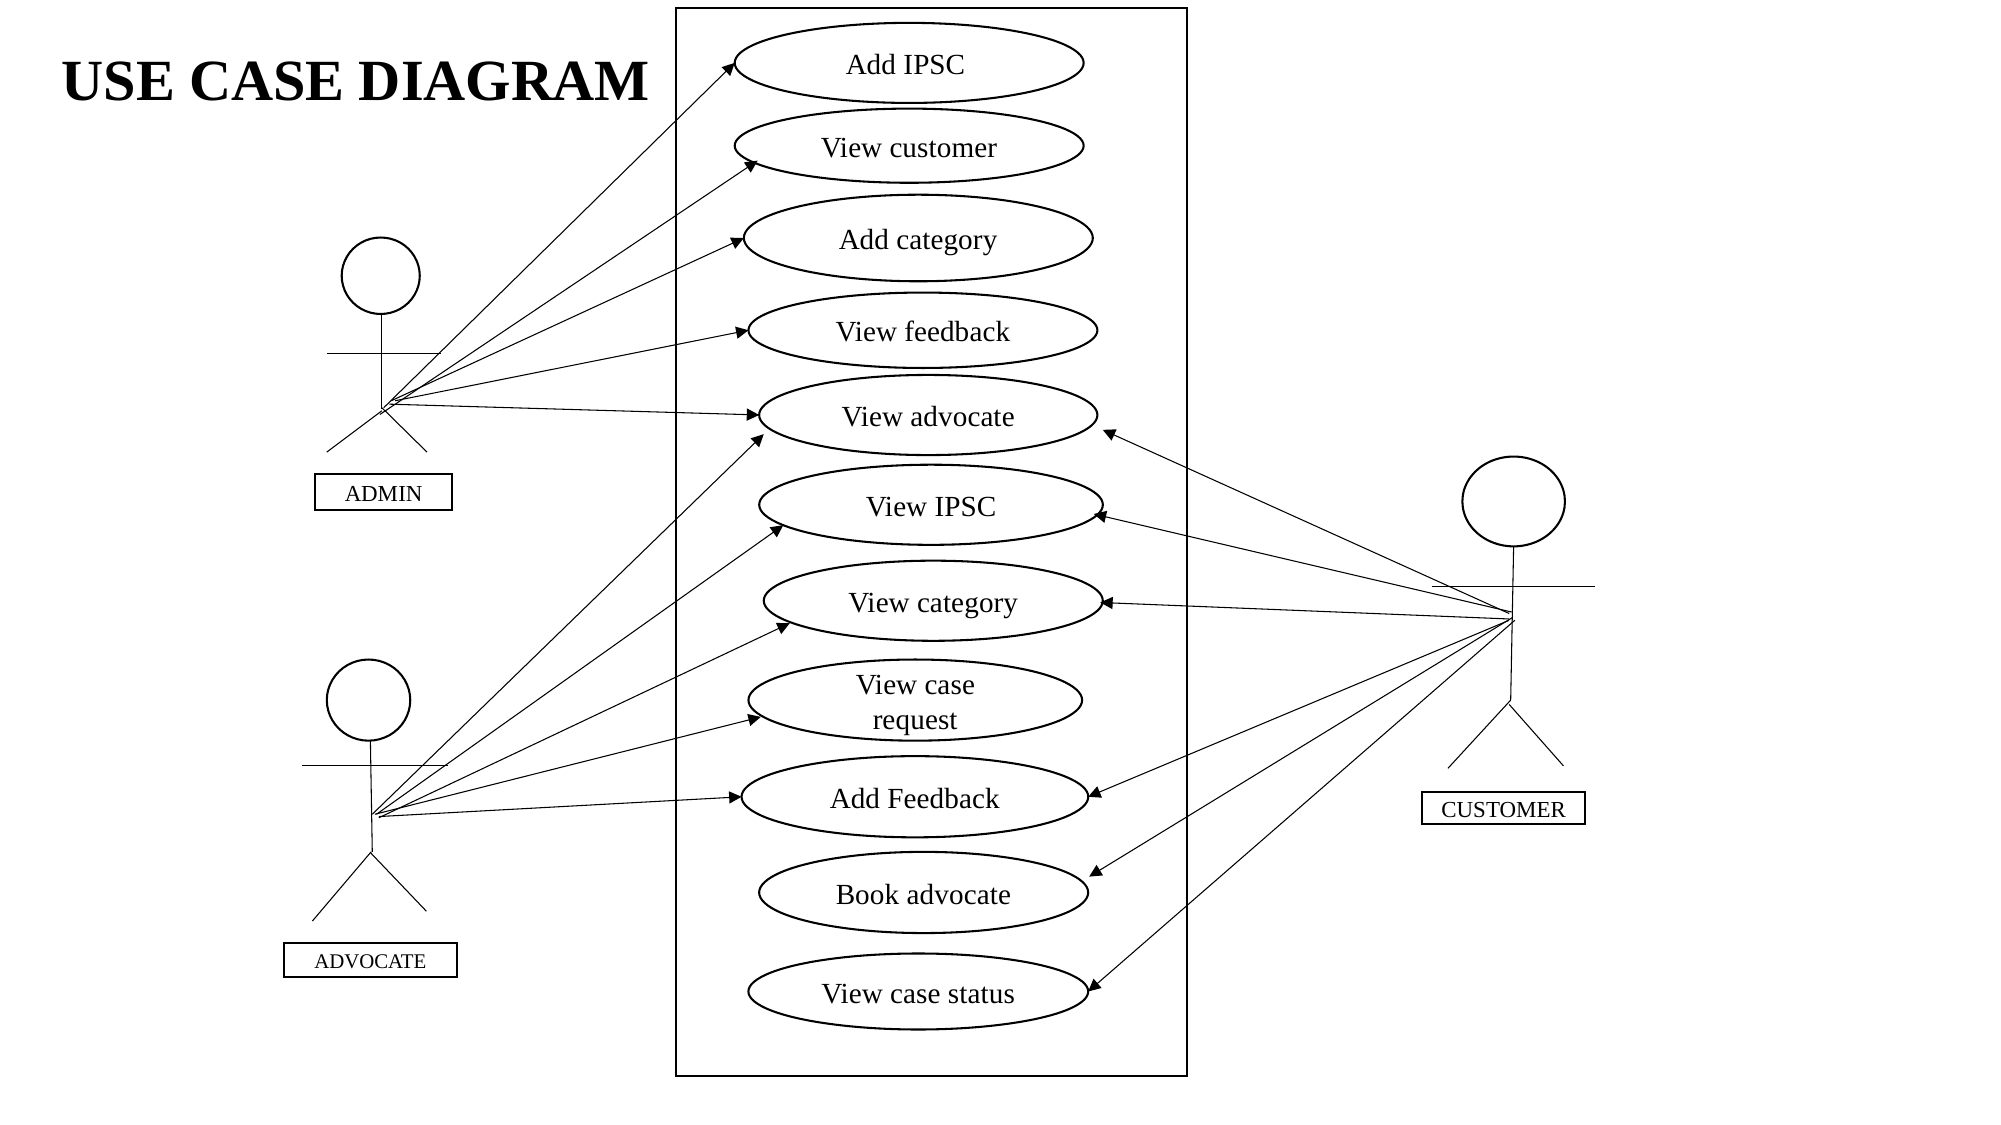

# USE CASE DIAGRAM

Add IPSC
View customer

Add category

View feedback
View advocate

View IPSC
ADMIN
View category

View case request
Add Feedback
CUSTOMER
Book advocate
ADVOCATE
View case status